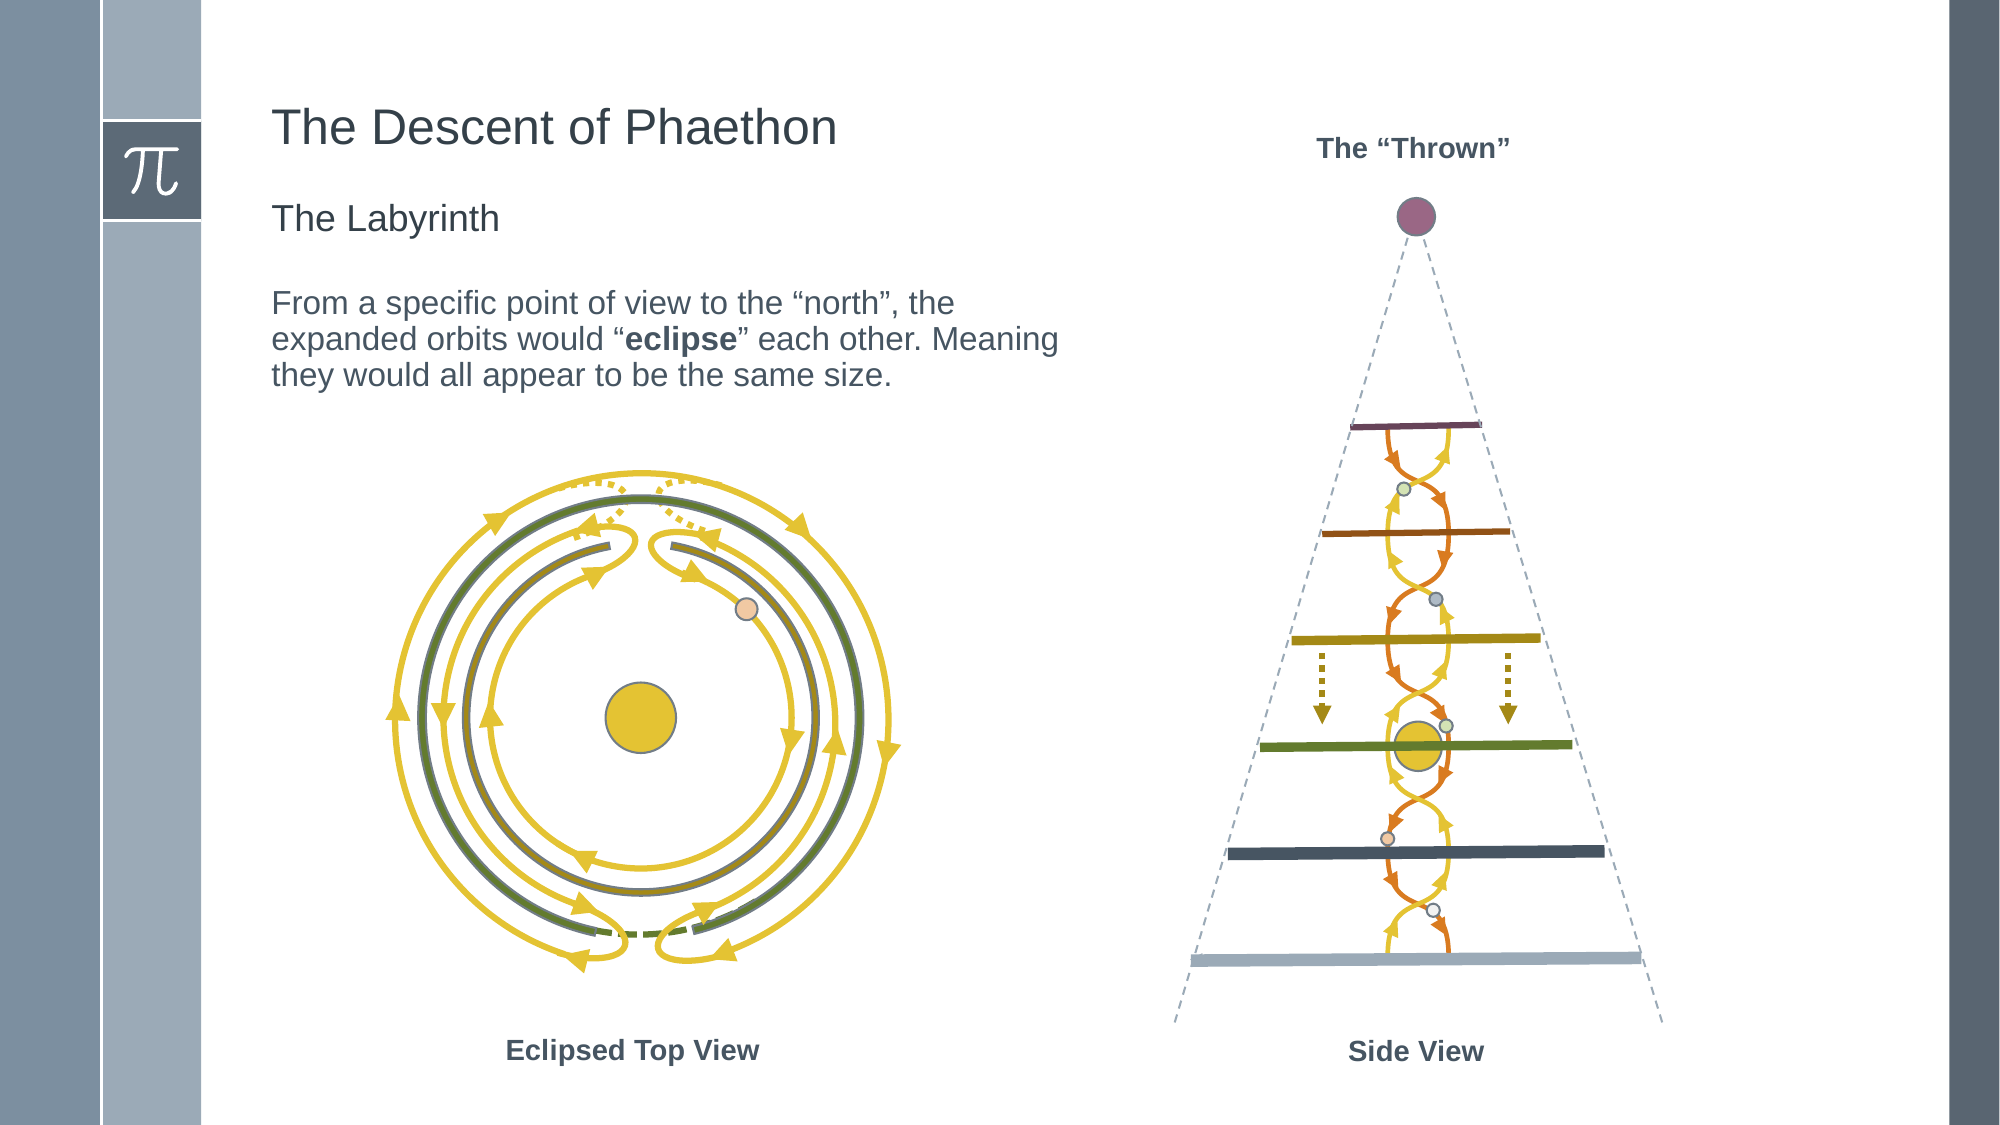

# The Descent of Phaethon
The “Thrown”
The Labyrinth

From a specific point of view to the “north”, the expanded orbits would “eclipse” each other. Meaning they would all appear to be the same size.

Eclipsed Top View
Side View